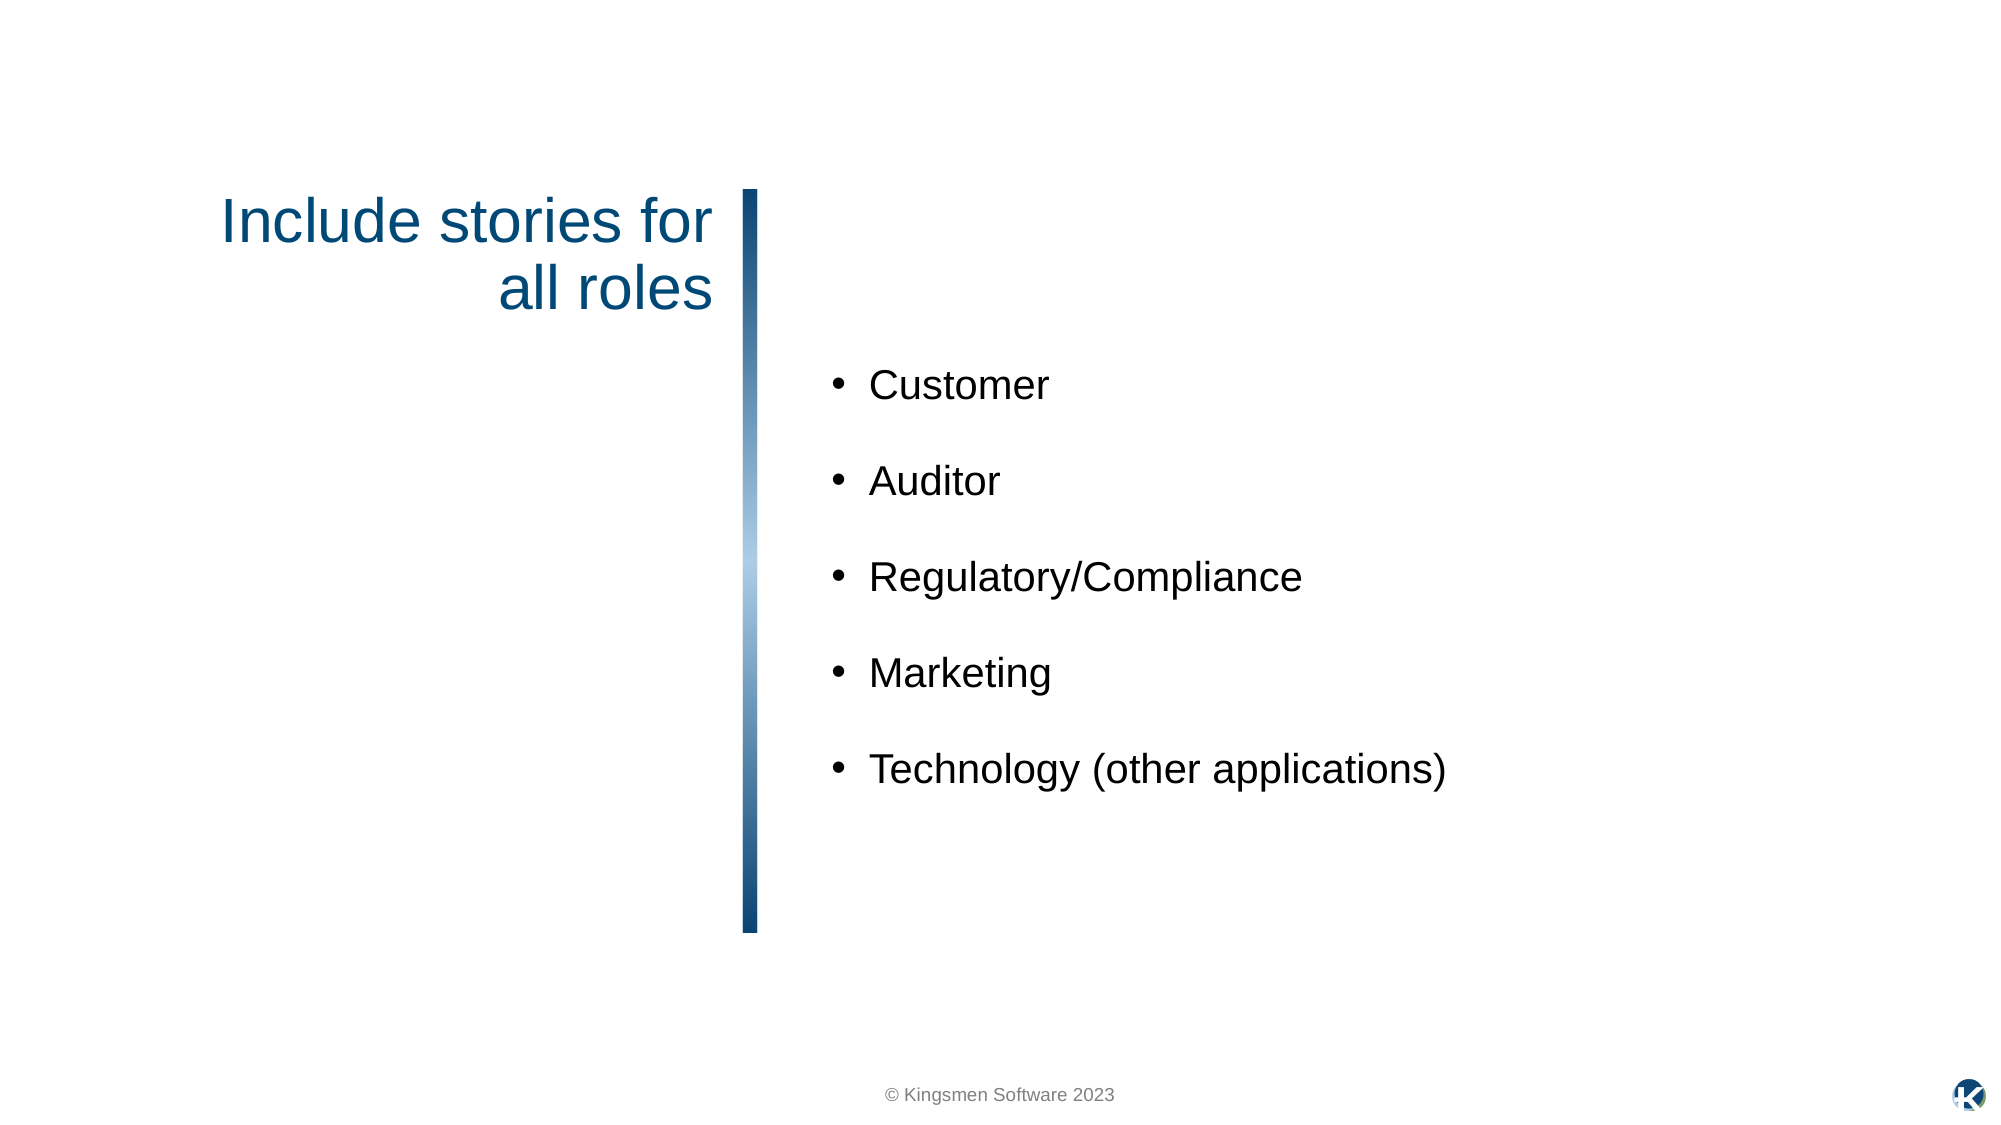

Customer
Auditor
Regulatory/Compliance
Marketing
Technology (other applications)
Include stories for all roles